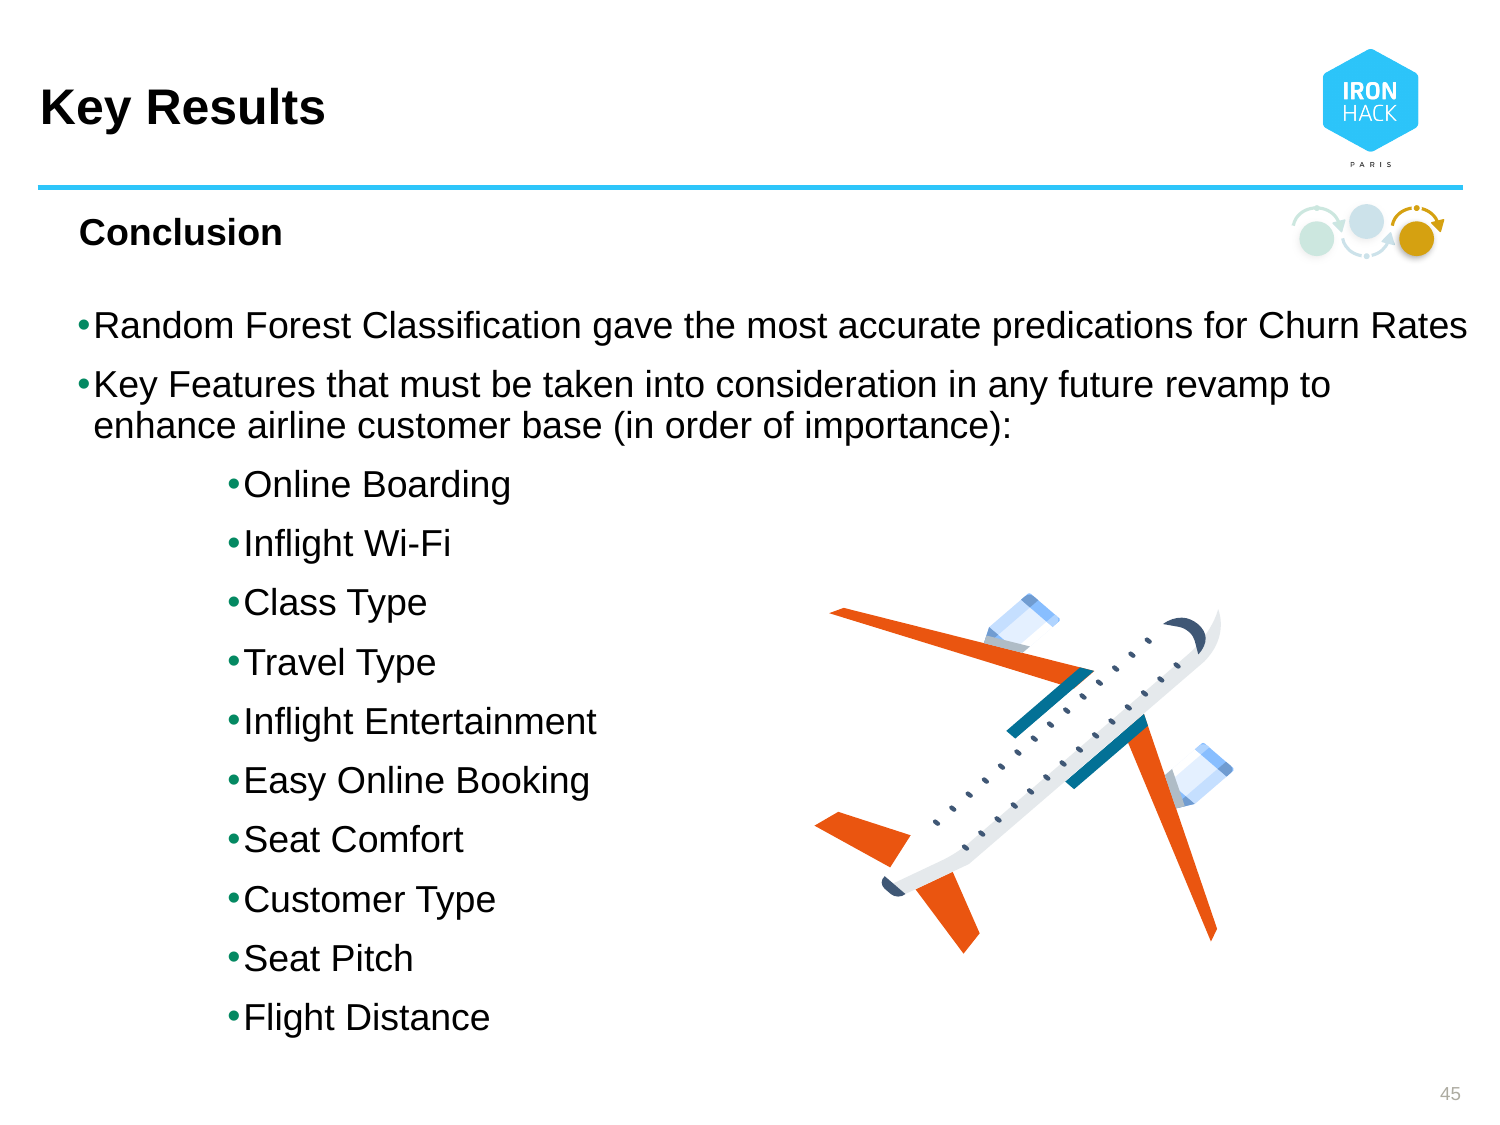

# Key Results

Conclusion

Random Forest Classification gave the most accurate predications for Churn Rates
Key Features that must be taken into consideration in any future revamp to enhance airline customer base (in order of importance):
Online Boarding
Inflight Wi-Fi
Class Type
Travel Type
Inflight Entertainment
Easy Online Booking
Seat Comfort
Customer Type
Seat Pitch
Flight Distance